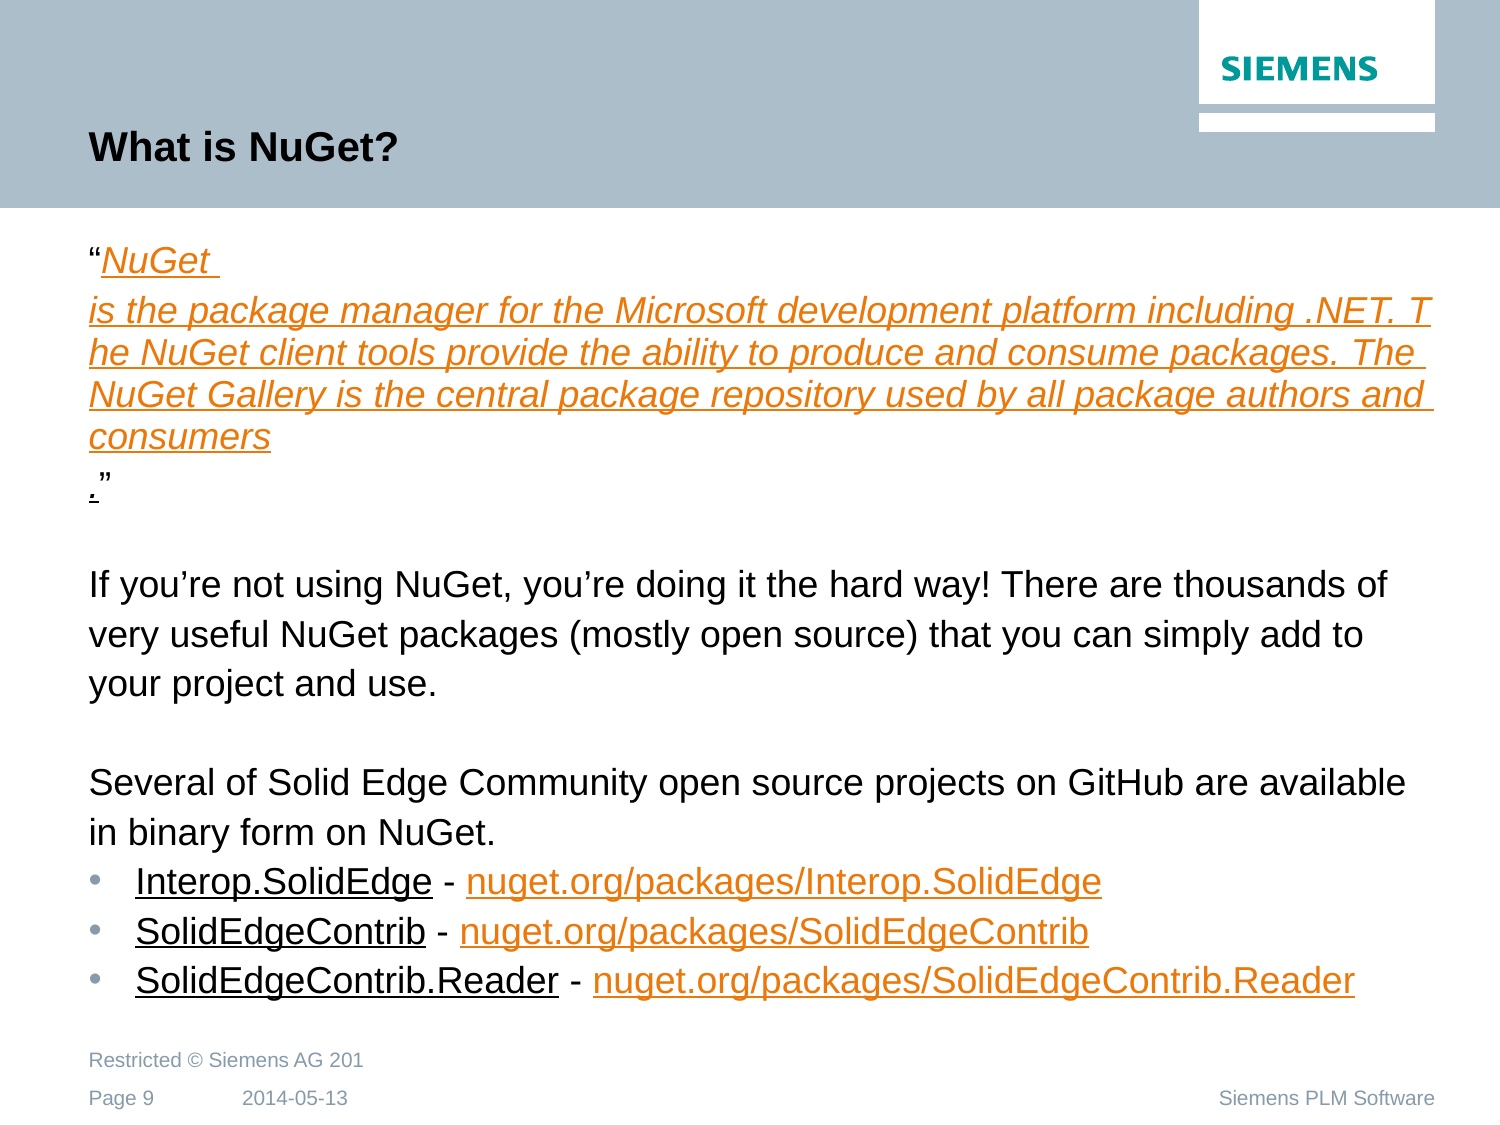

What is NuGet?
“NuGet is the package manager for the Microsoft development platform including .NET. The NuGet client tools provide the ability to produce and consume packages. The NuGet Gallery is the central package repository used by all package authors and consumers.”

If you’re not using NuGet, you’re doing it the hard way! There are thousands of very useful NuGet packages (mostly open source) that you can simply add to your project and use.

Several of Solid Edge Community open source projects on GitHub are available in binary form on NuGet.
Interop.SolidEdge - nuget.org/packages/Interop.SolidEdge
SolidEdgeContrib - nuget.org/packages/SolidEdgeContrib
SolidEdgeContrib.Reader - nuget.org/packages/SolidEdgeContrib.Reader